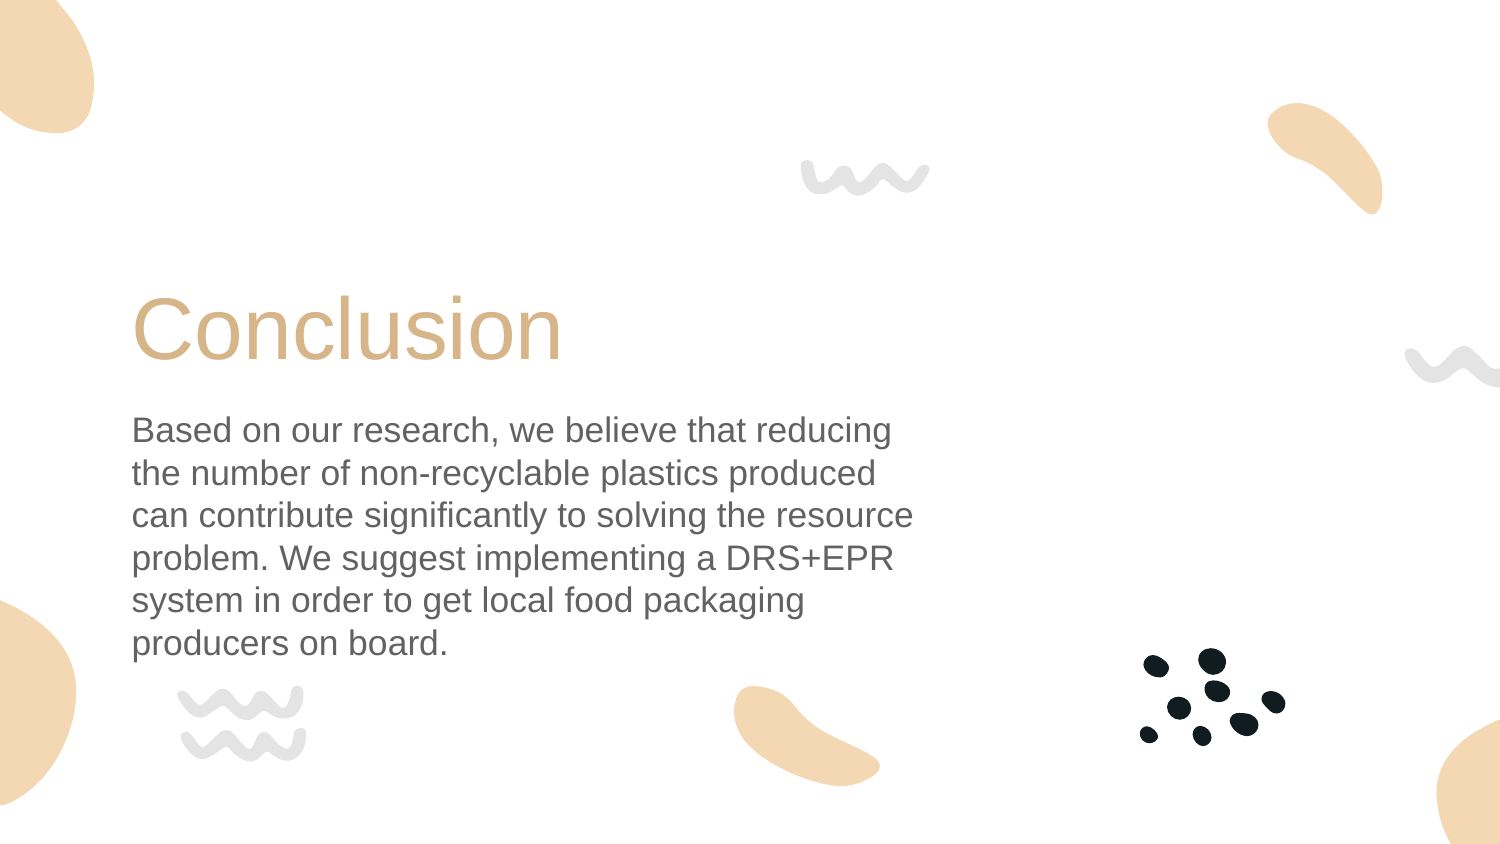

# Conclusion
Based on our research, we believe that reducing the number of non-recyclable plastics produced can contribute significantly to solving the resource problem. We suggest implementing a DRS+EPR system in order to get local food packaging producers on board.